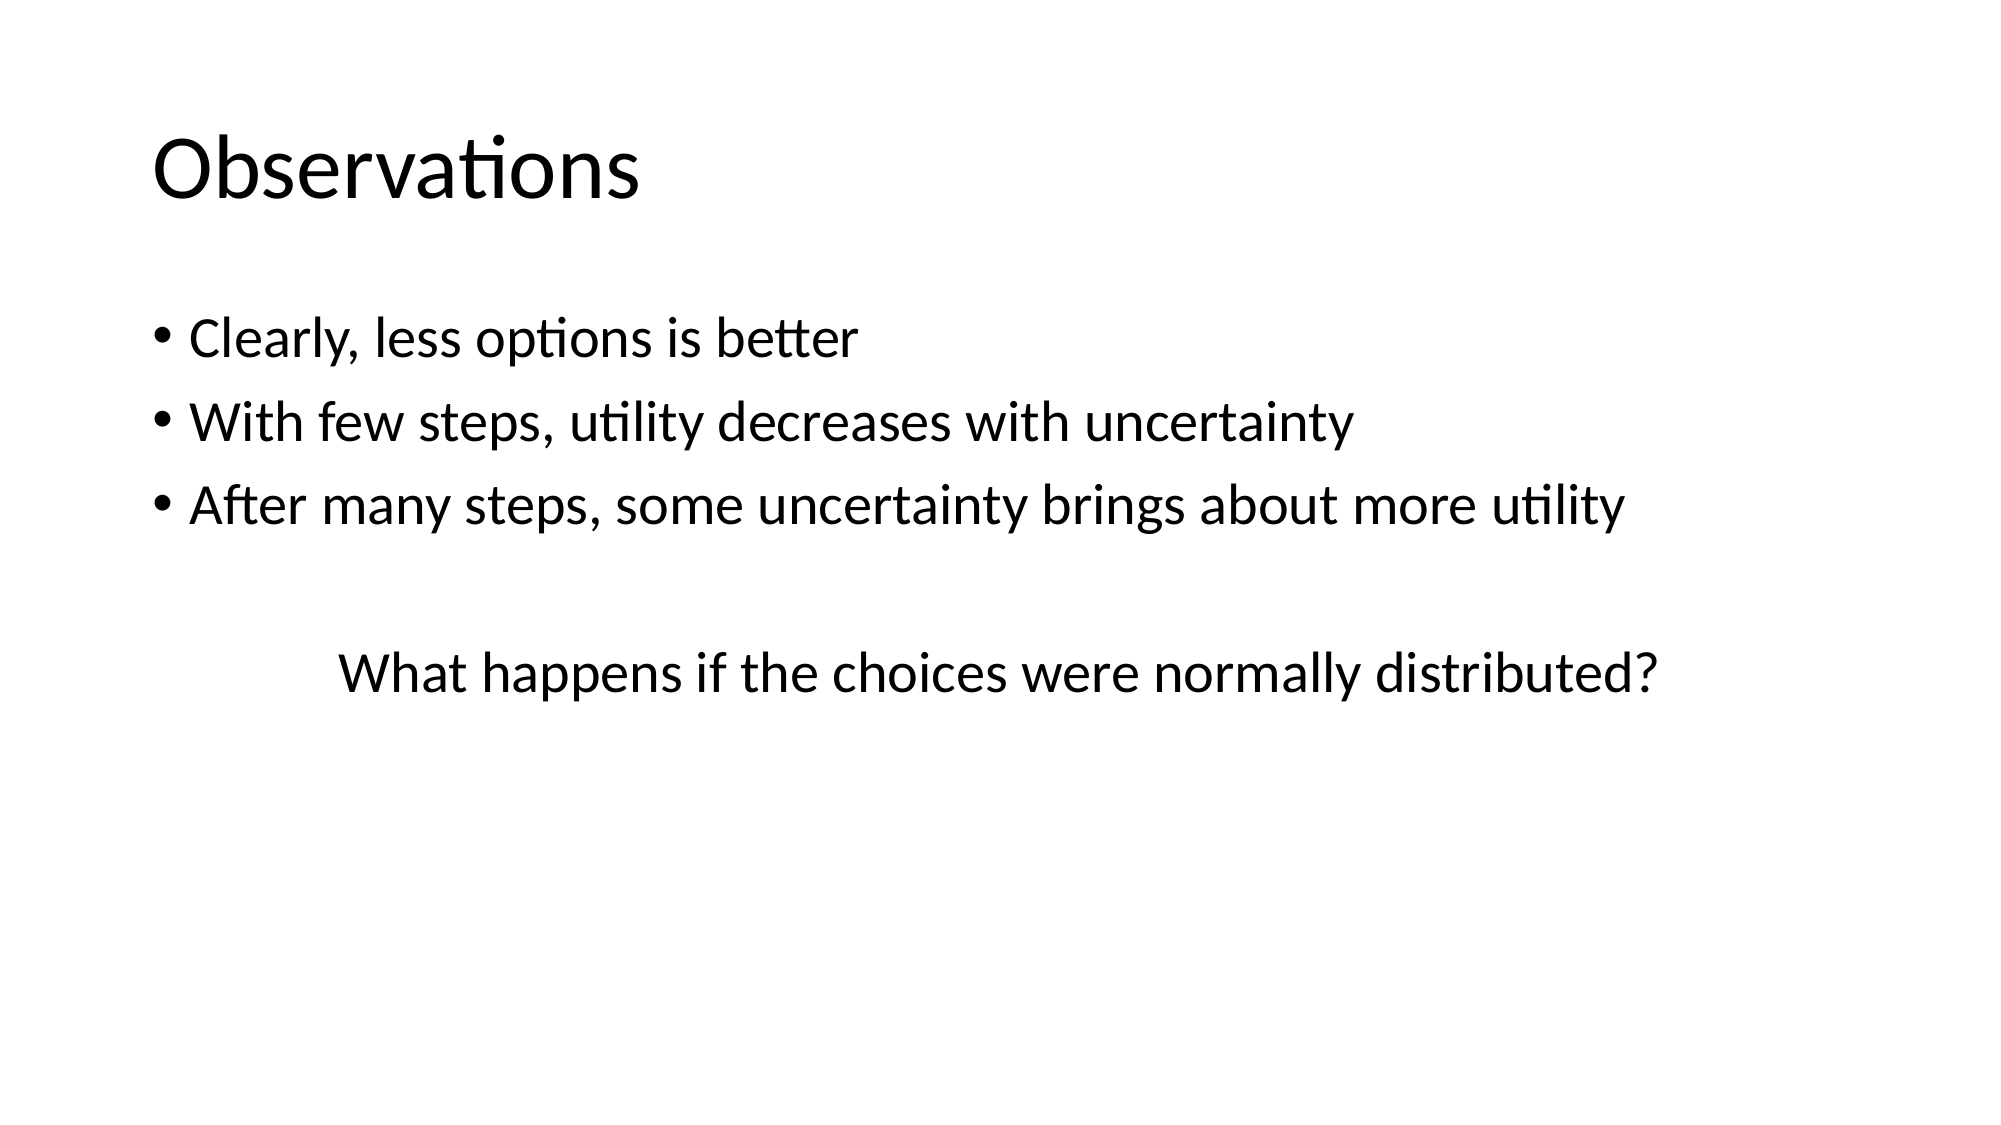

# Observations
Clearly, less options is better
With few steps, utility decreases with uncertainty
After many steps, some uncertainty brings about more utility

What happens if the choices were normally distributed?